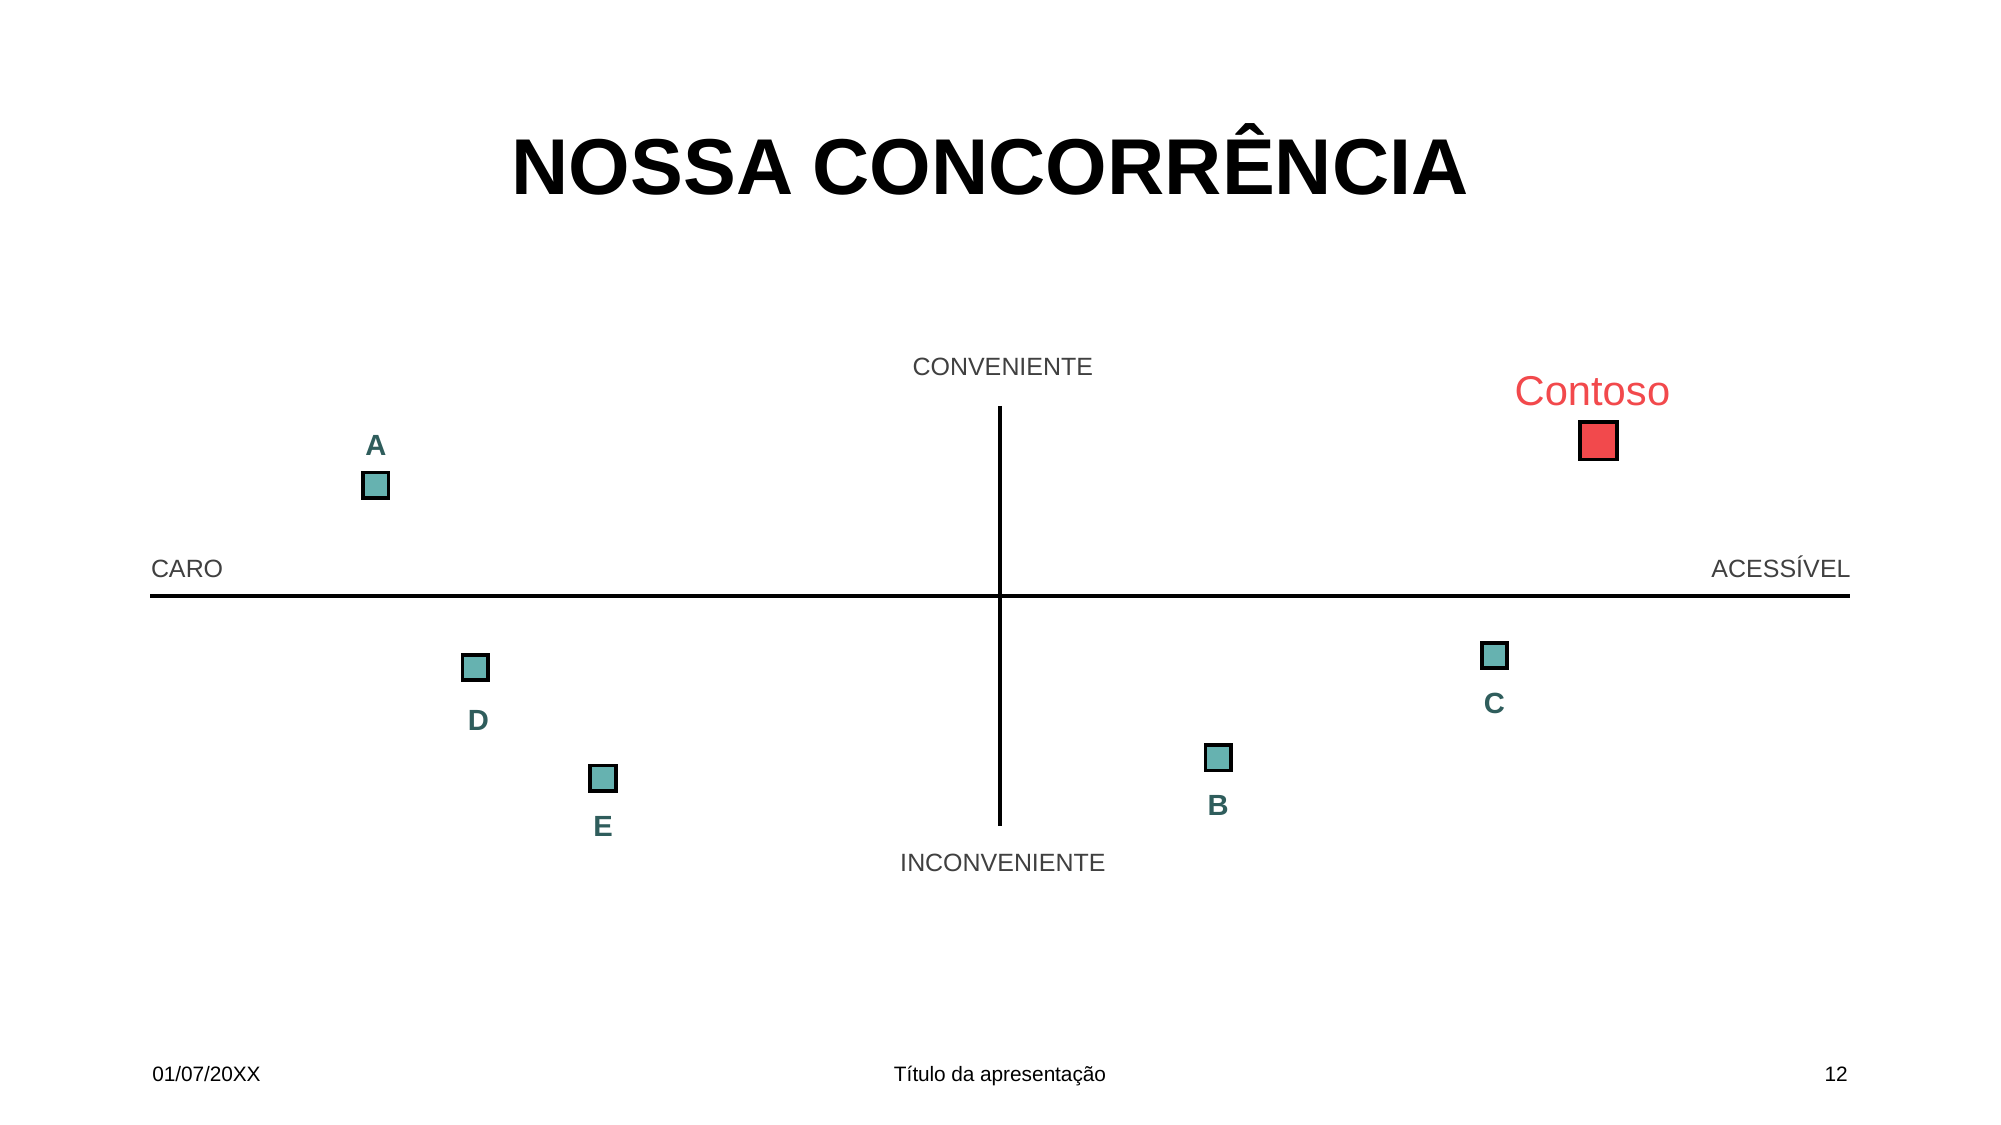

# NOSSA CONCORRÊNCIA
CONVENIENTE
Contoso
A

CARO
ACESSÍVEL

C
D

B
E
INCONVENIENTE
01/07/20XX
Título da apresentação
12